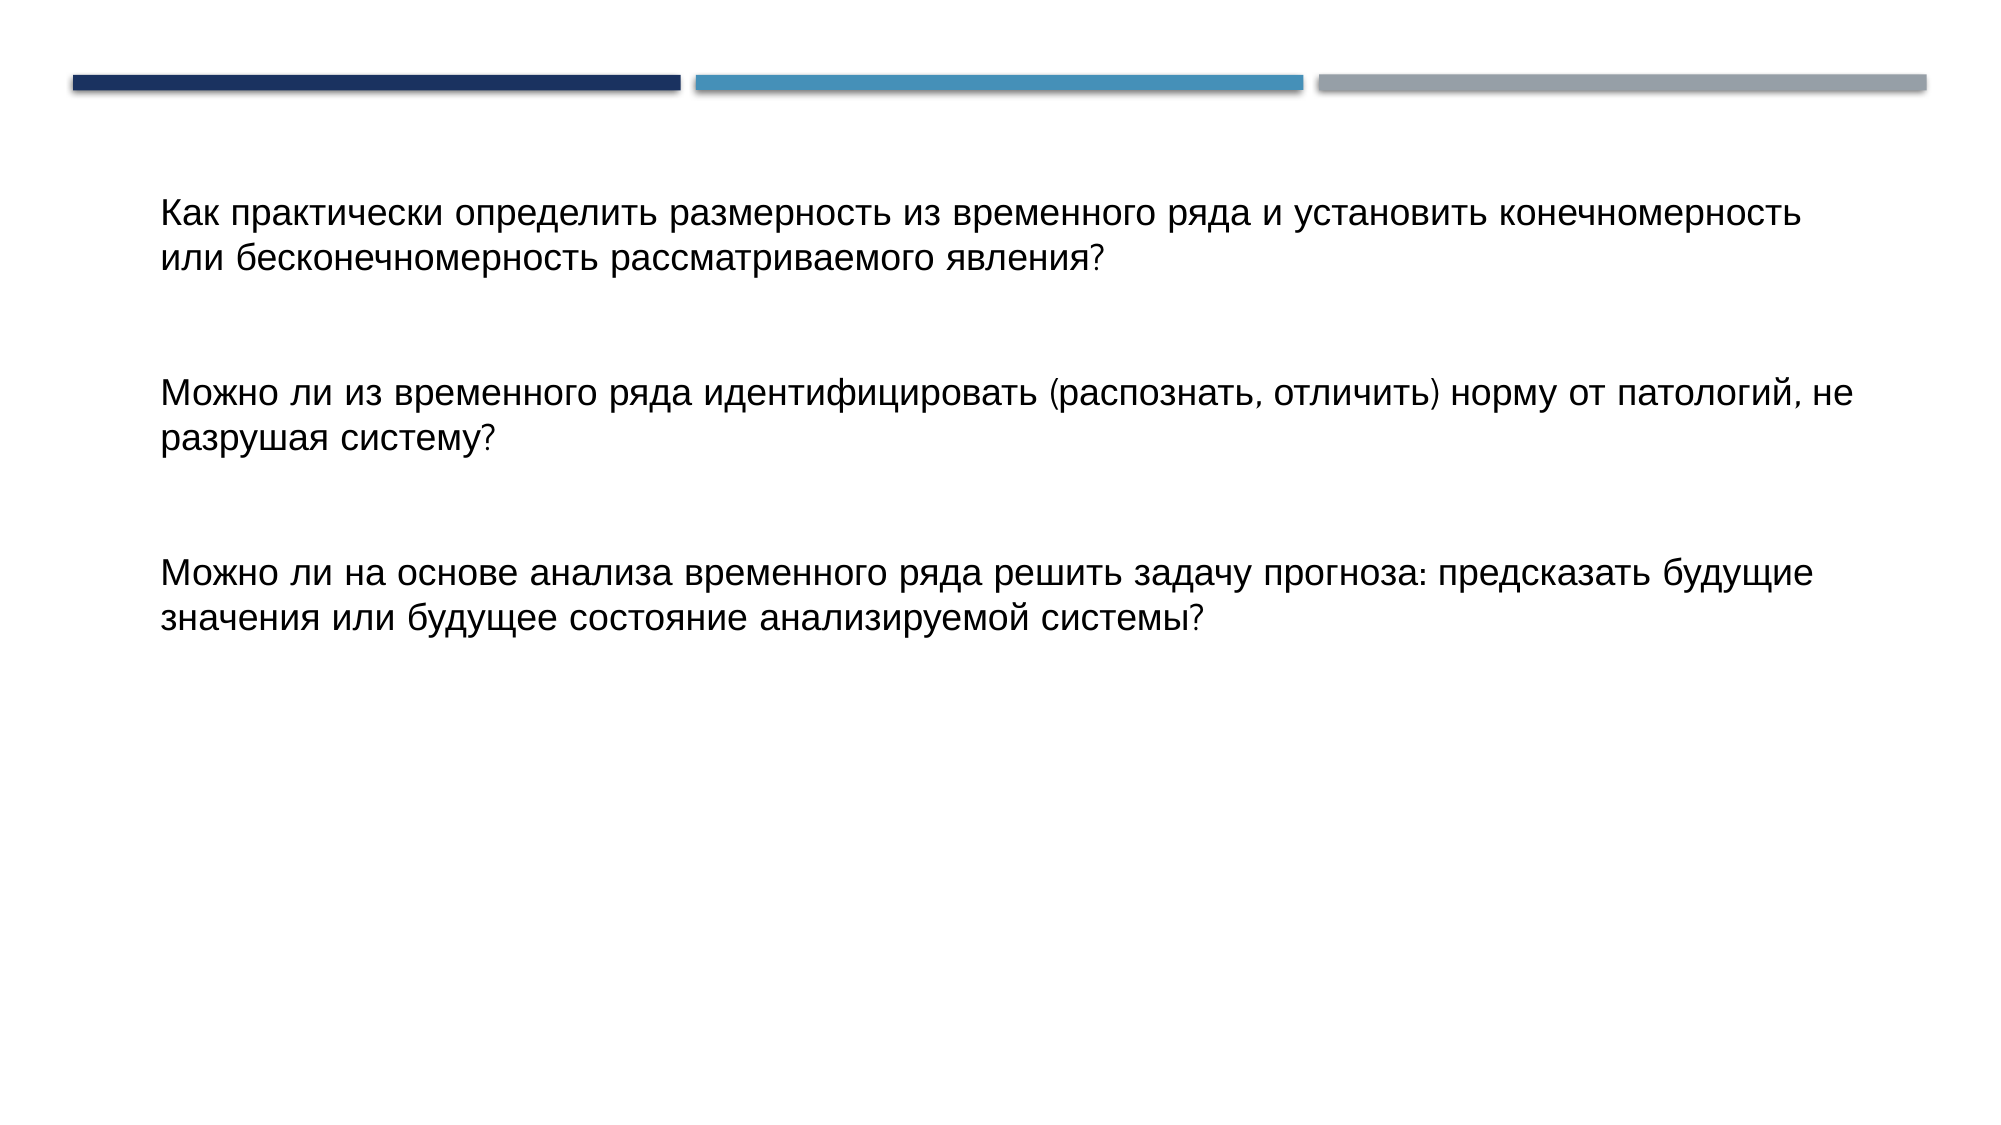

Как практически определить размерность из временного ряда и установить конечномерность или бесконечномерность рассматриваемого явления?

Можно ли из временного ряда идентифицировать (распознать, отличить) норму от патологий, не разрушая систему?

Можно ли на основе анализа временного ряда решить задачу прогноза: предсказать будущие значения или будущее состояние анализируемой системы?